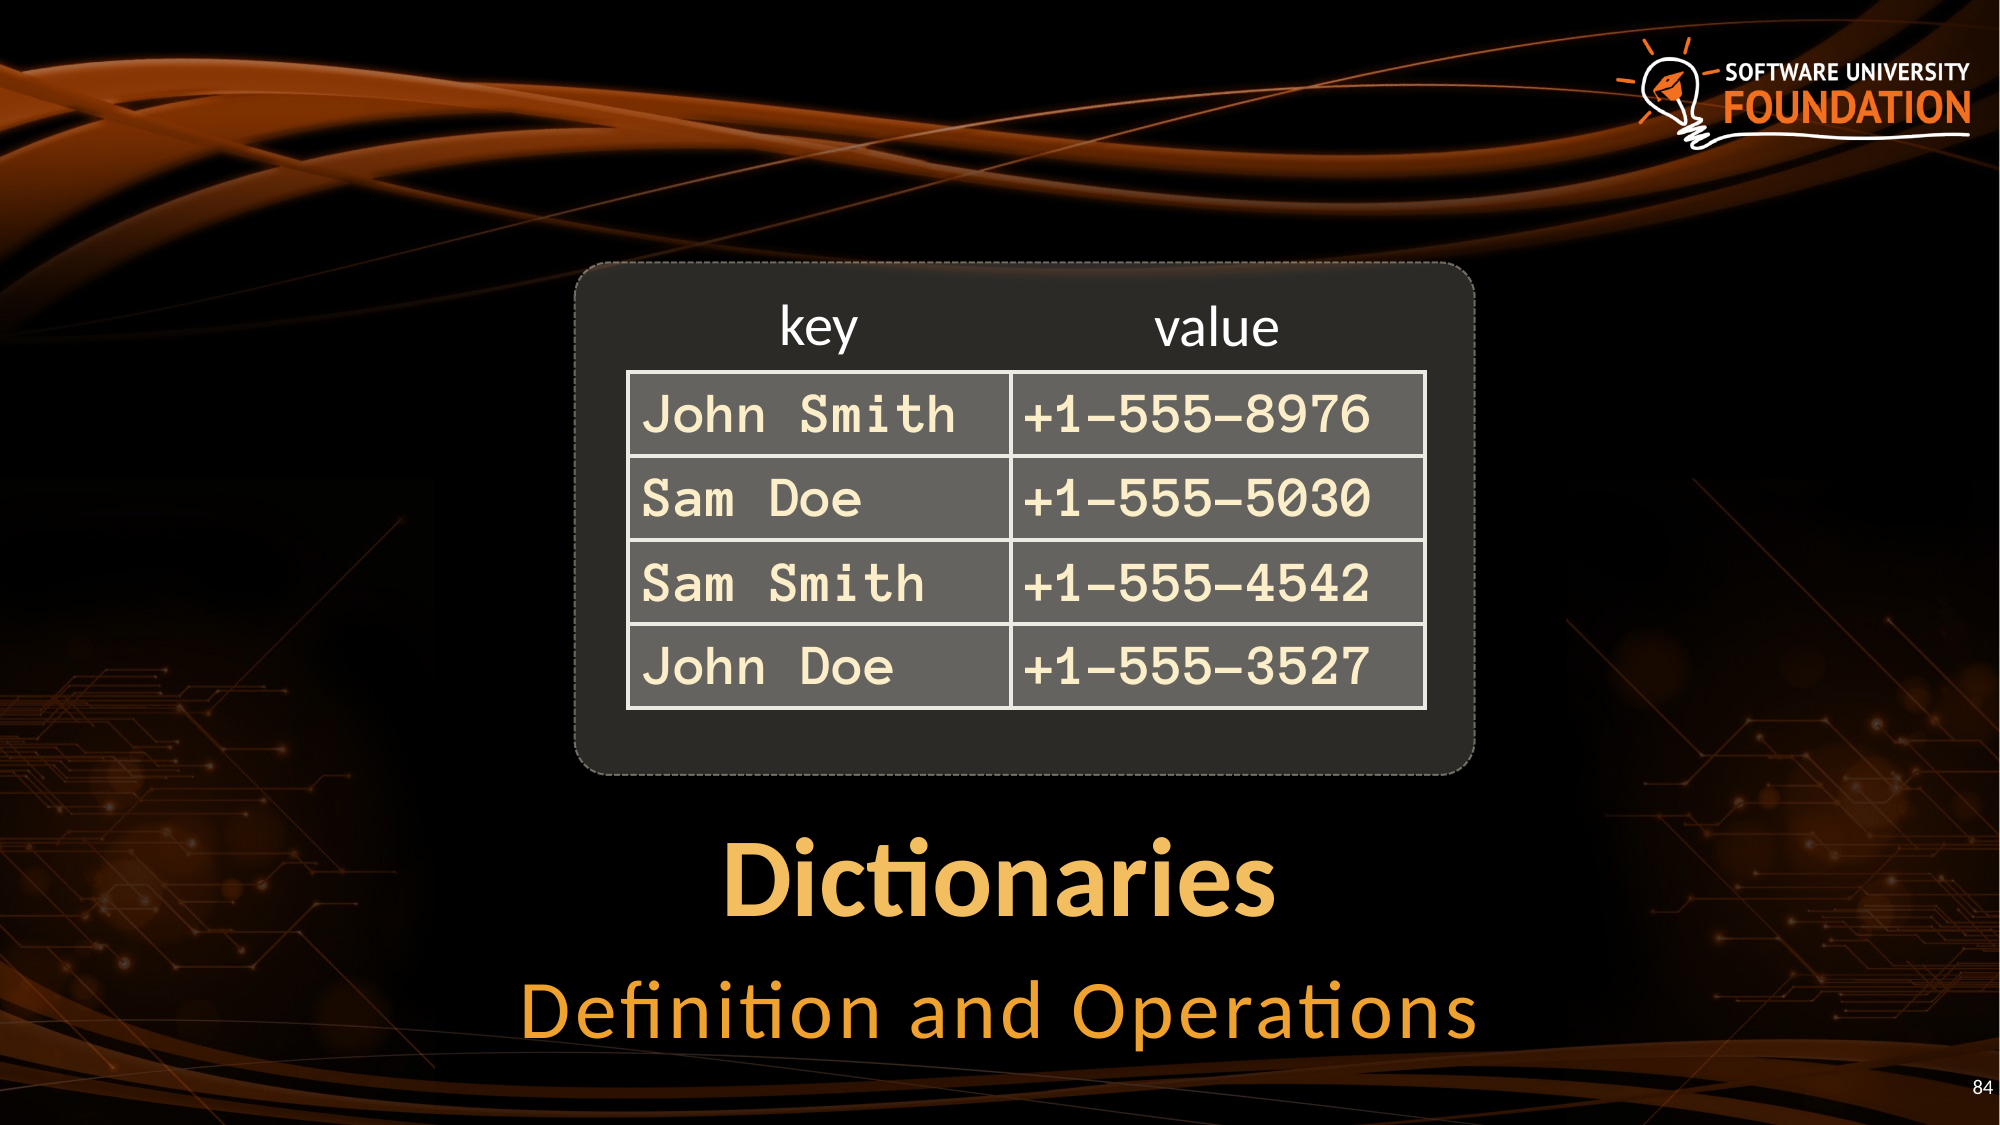

key
value
| John Smith | +1-555-8976 |
| --- | --- |
| Sam Doe | +1-555-5030 |
| Sam Smith | +1-555-4542 |
| John Doe | +1-555-3527 |
# Dictionaries
Definition and Operations
84